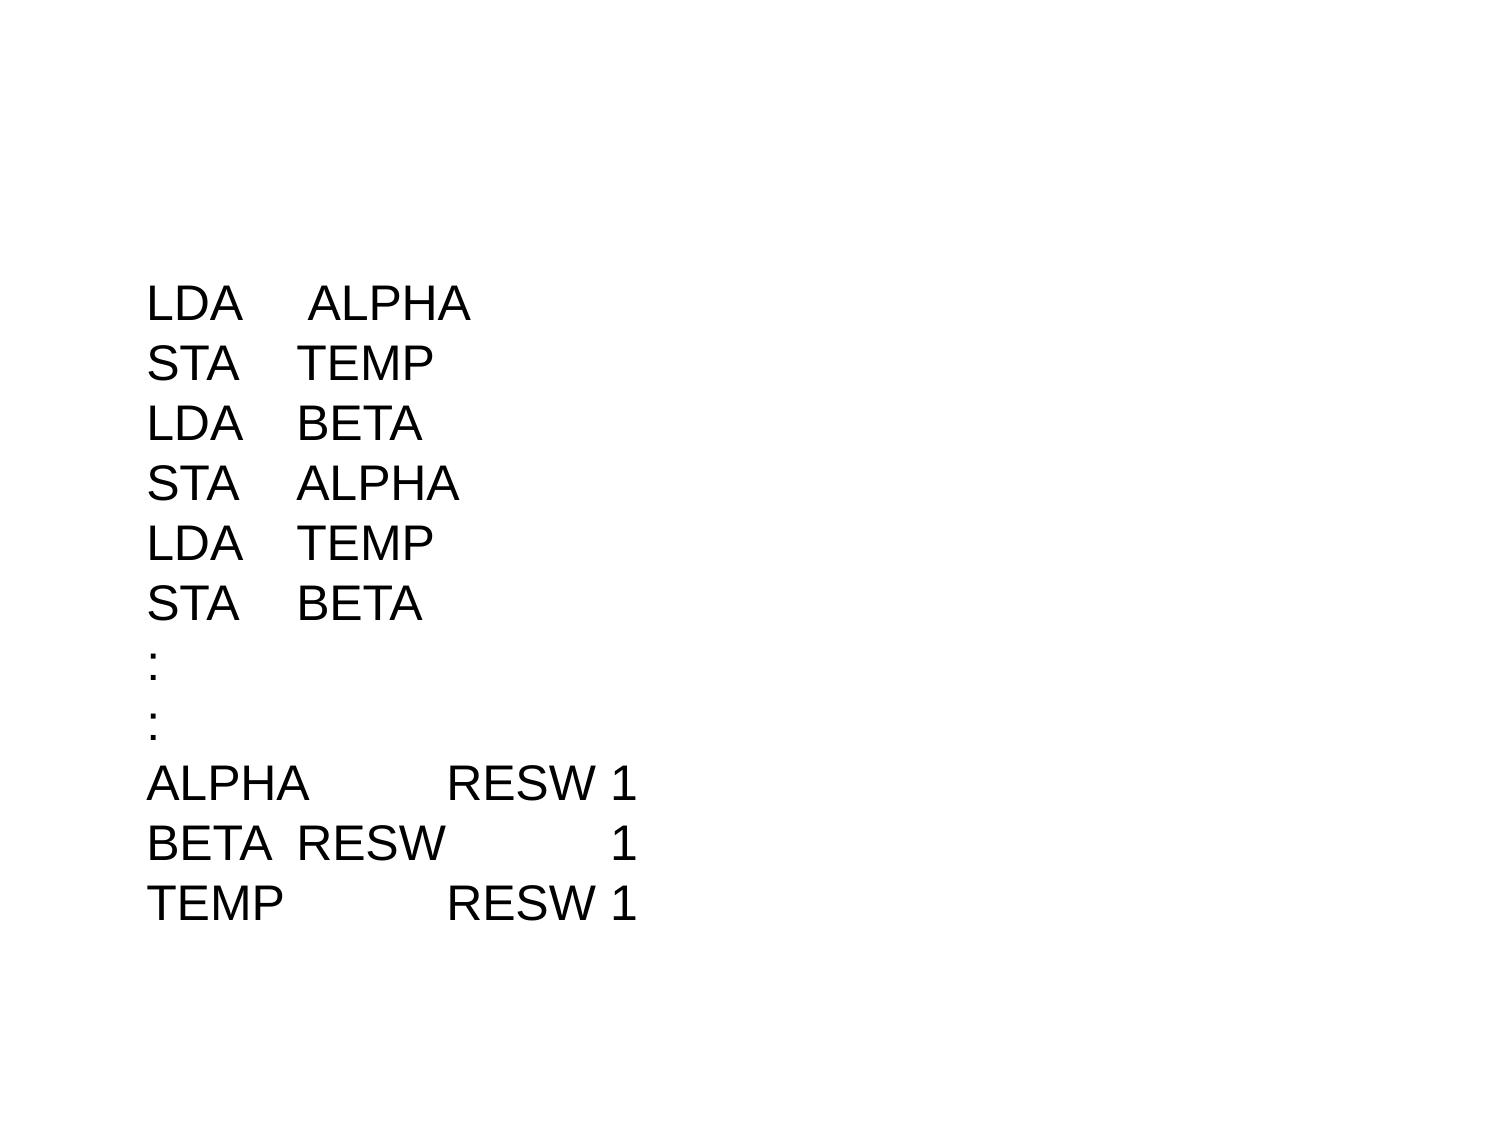

LDA	 ALPHA
STA 	TEMP
LDA 	BETA
STA 	ALPHA
LDA 	TEMP
STA 	BETA
:
:
ALPHA 	RESW	 1
BETA 	RESW 	 1
TEMP 	RESW	 1